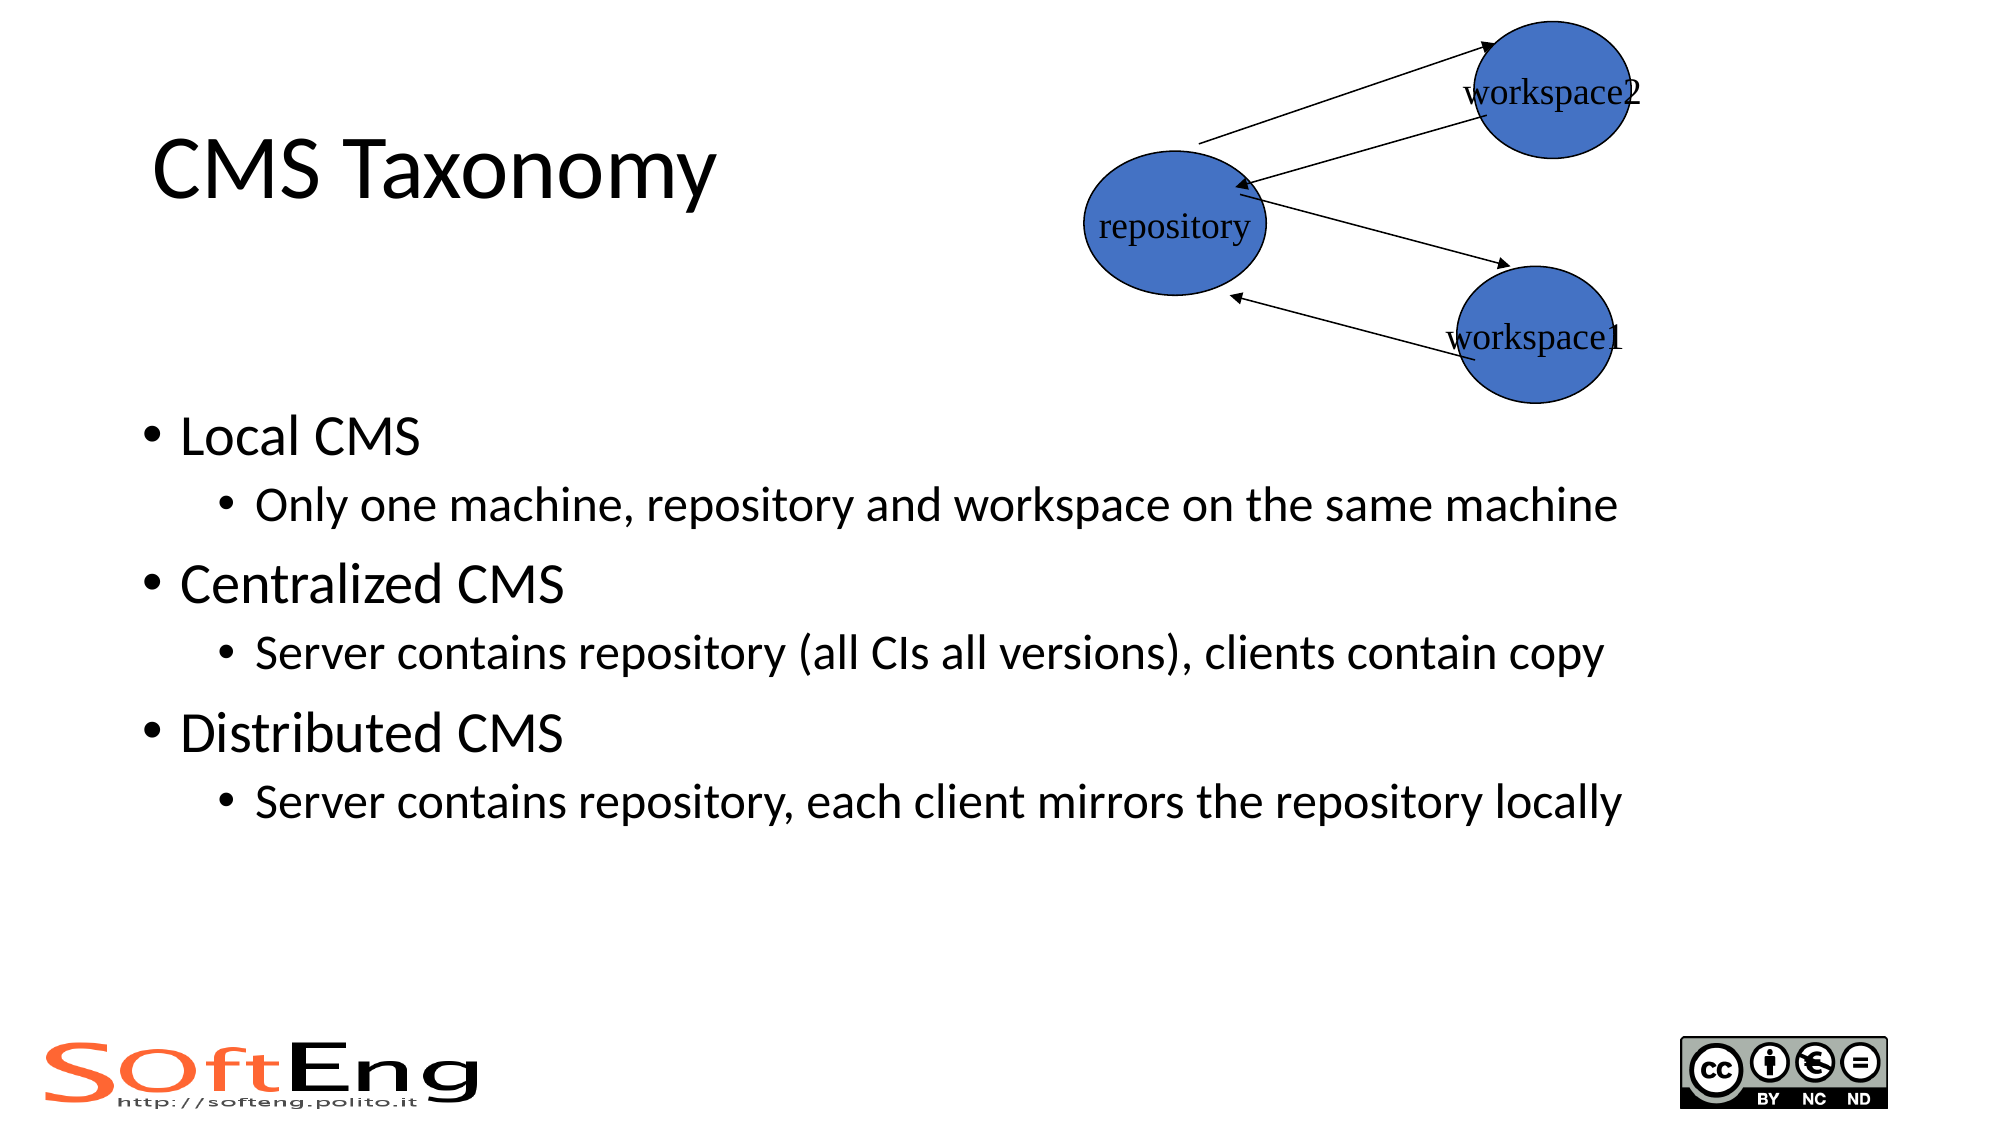

workspace2

repository

workspace1

# CMS Taxonomy
Local CMS
Only one machine, repository and workspace on the same machine
Centralized CMS
Server contains repository (all CIs all versions), clients contain copy
Distributed CMS
Server contains repository, each client mirrors the repository locally